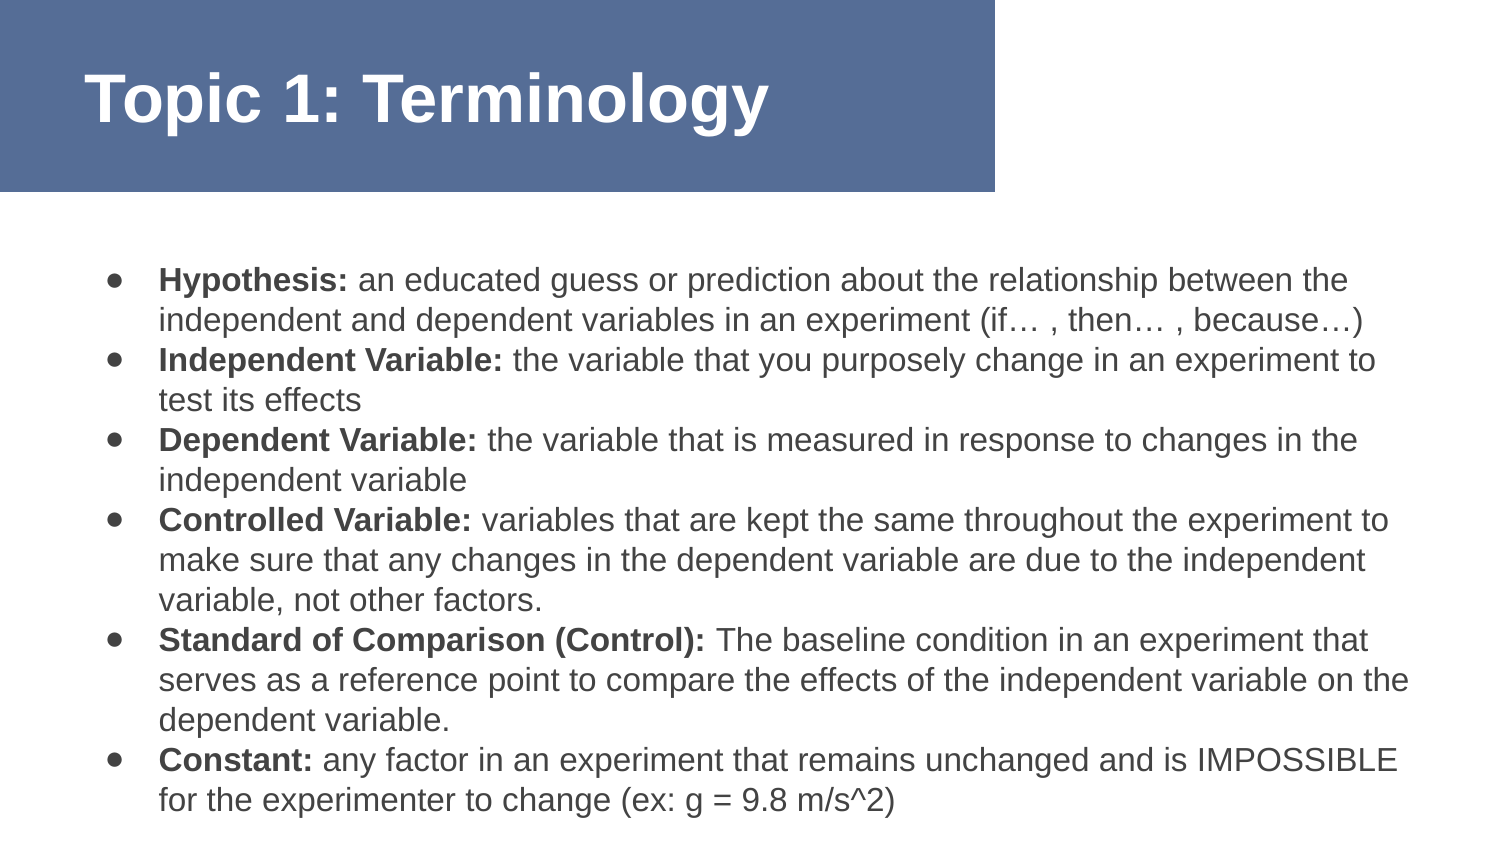

Topic 1: Terminology
Hypothesis: an educated guess or prediction about the relationship between the independent and dependent variables in an experiment (if… , then… , because…)
Independent Variable: the variable that you purposely change in an experiment to test its effects
Dependent Variable: the variable that is measured in response to changes in the independent variable
Controlled Variable: variables that are kept the same throughout the experiment to make sure that any changes in the dependent variable are due to the independent variable, not other factors.
Standard of Comparison (Control): The baseline condition in an experiment that serves as a reference point to compare the effects of the independent variable on the dependent variable.
Constant: any factor in an experiment that remains unchanged and is IMPOSSIBLE for the experimenter to change (ex: g = 9.8 m/s^2)